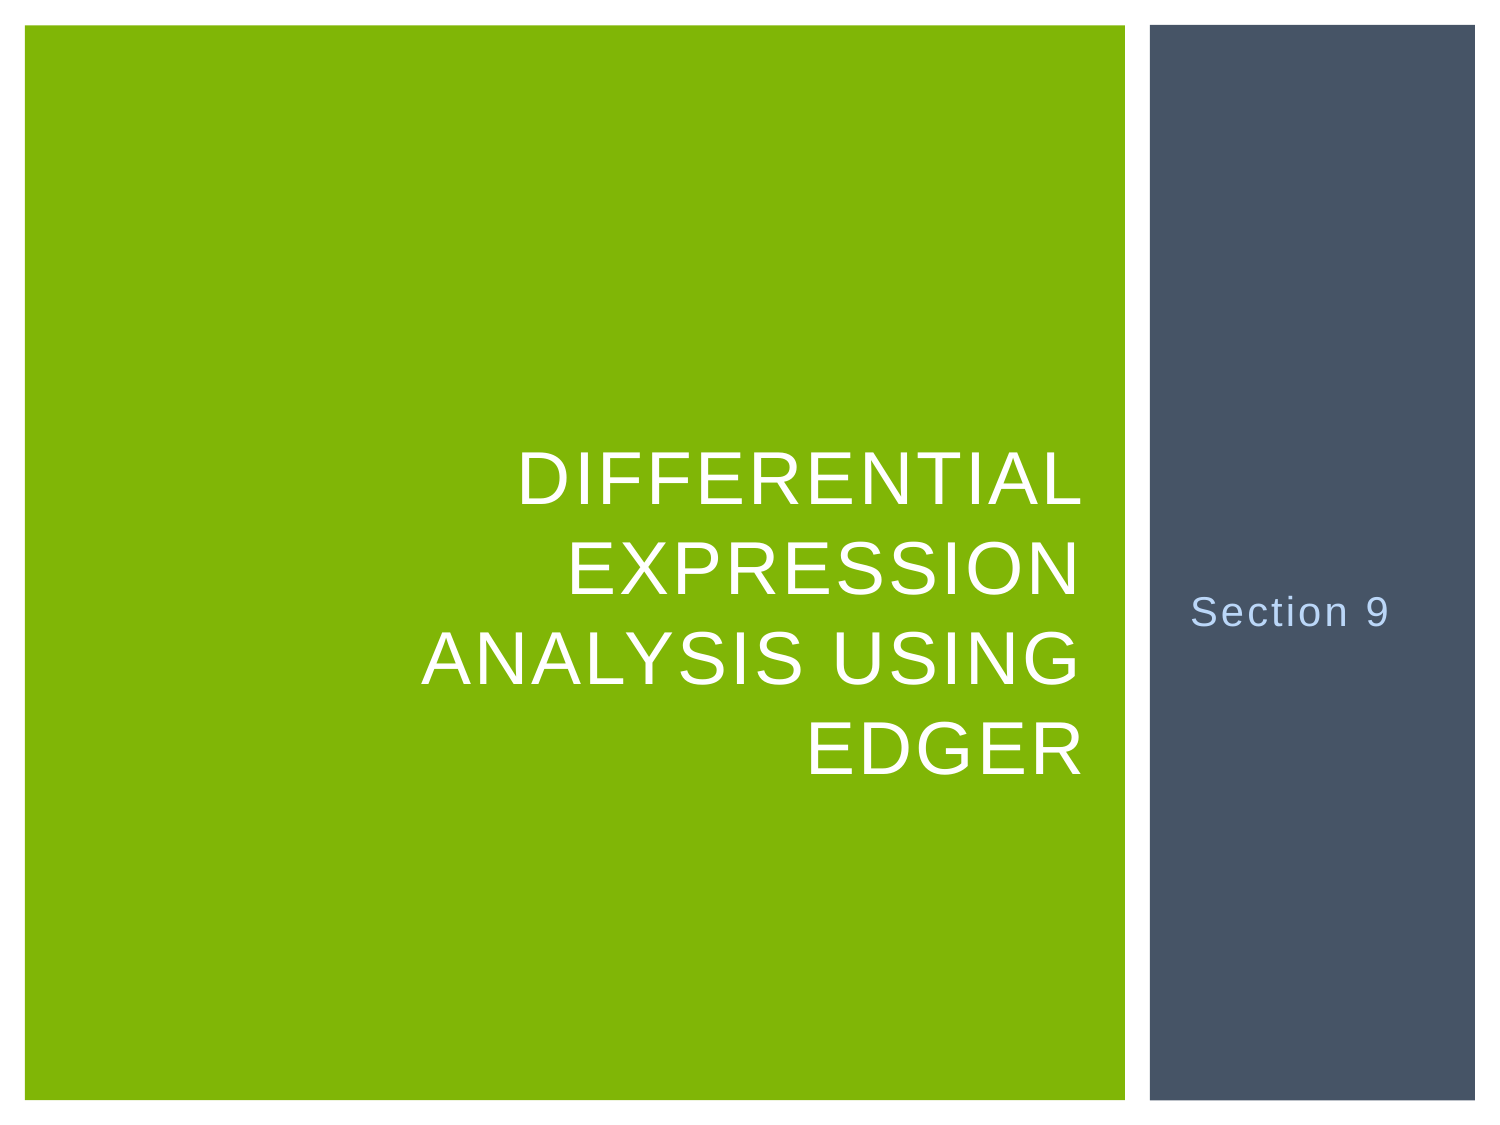

# Differential Expression Analysis using edgeR
Section 9